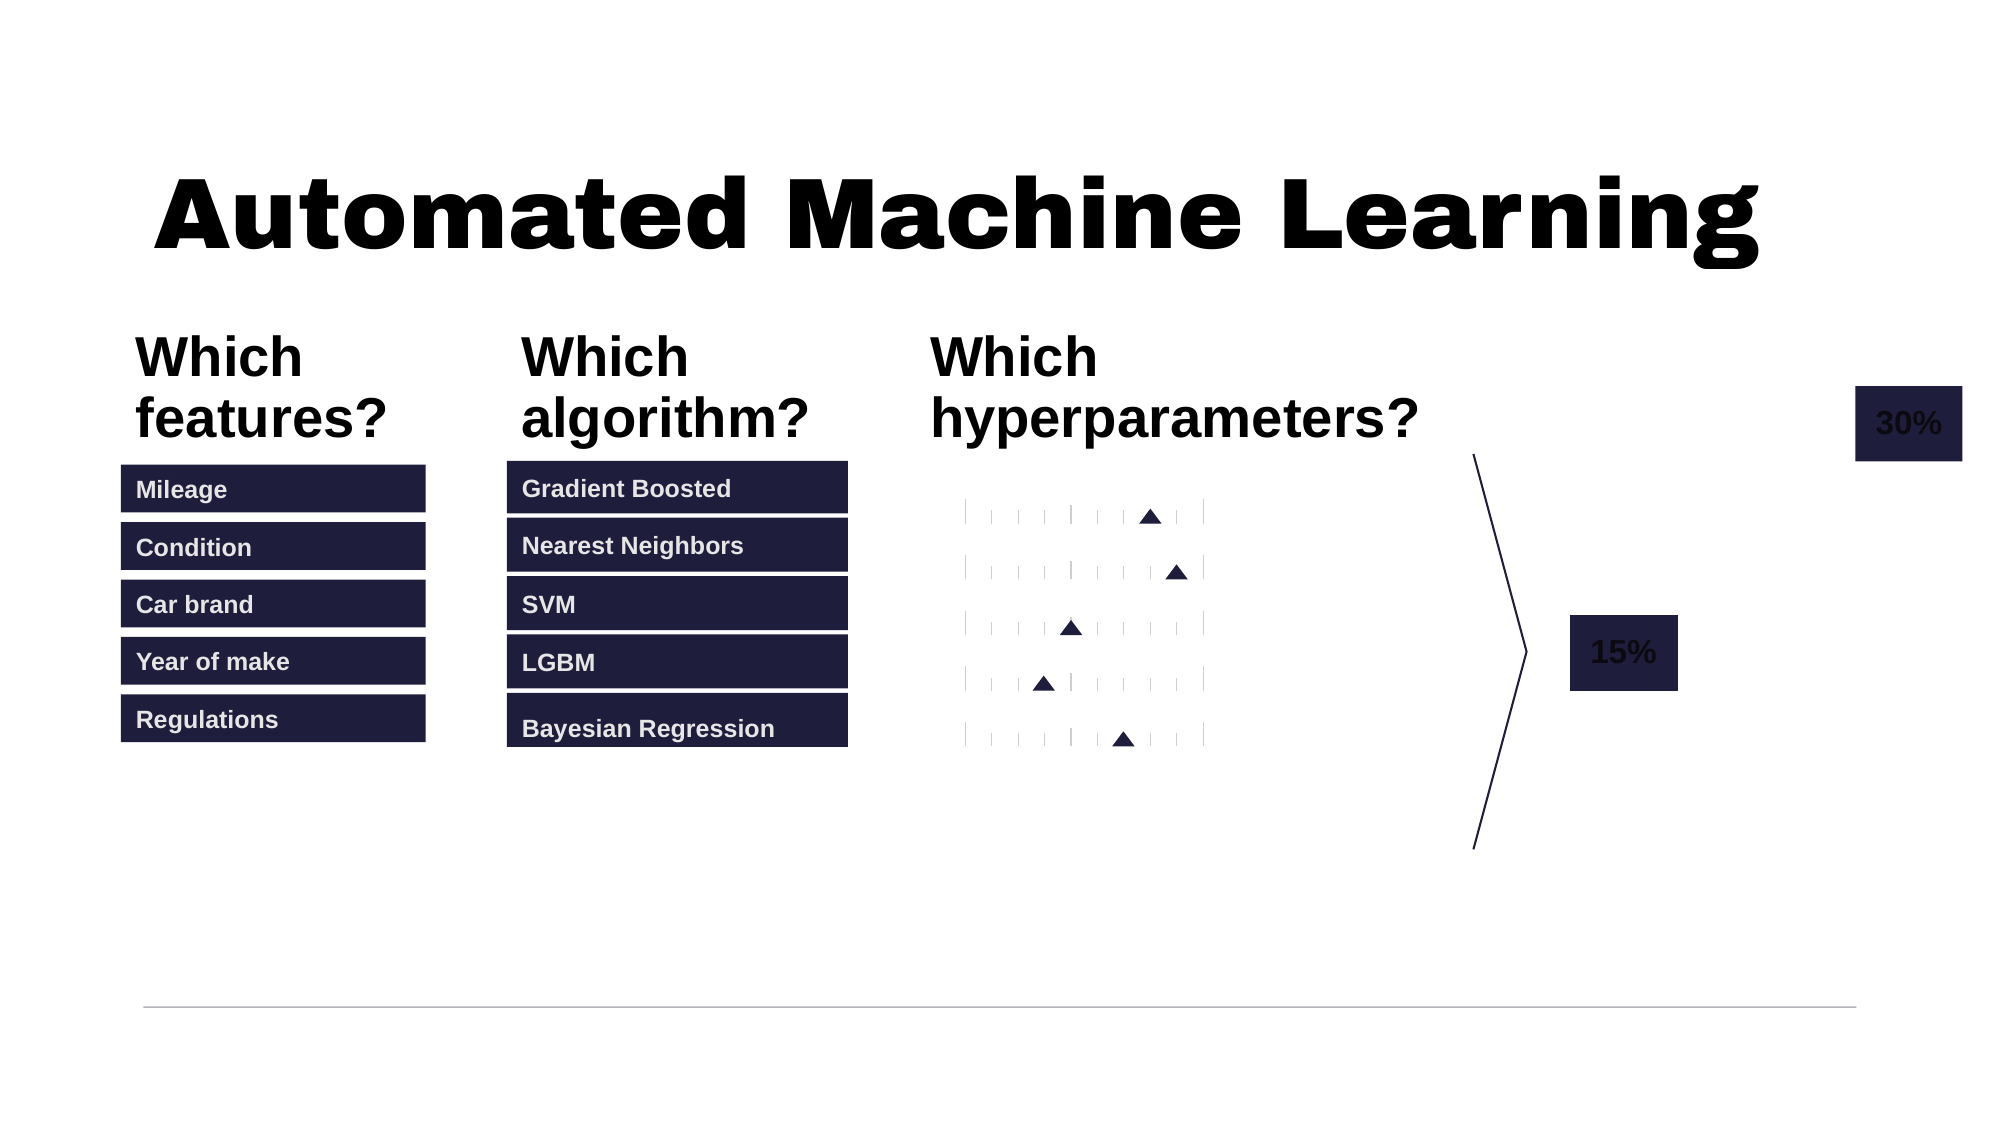

# Automated Machine Learning
Which features?
Which algorithm?
Which hyperparameters?
30%

Gradient Boosted
Mileage

Nearest Neighbors
Condition

SVM
Car brand
50%
70%
30%
45%
50%
65%
95%
35%
10%
75%
20%
70%
30%
15%

LGBM
Year of make

Bayesian Regression
Regulations